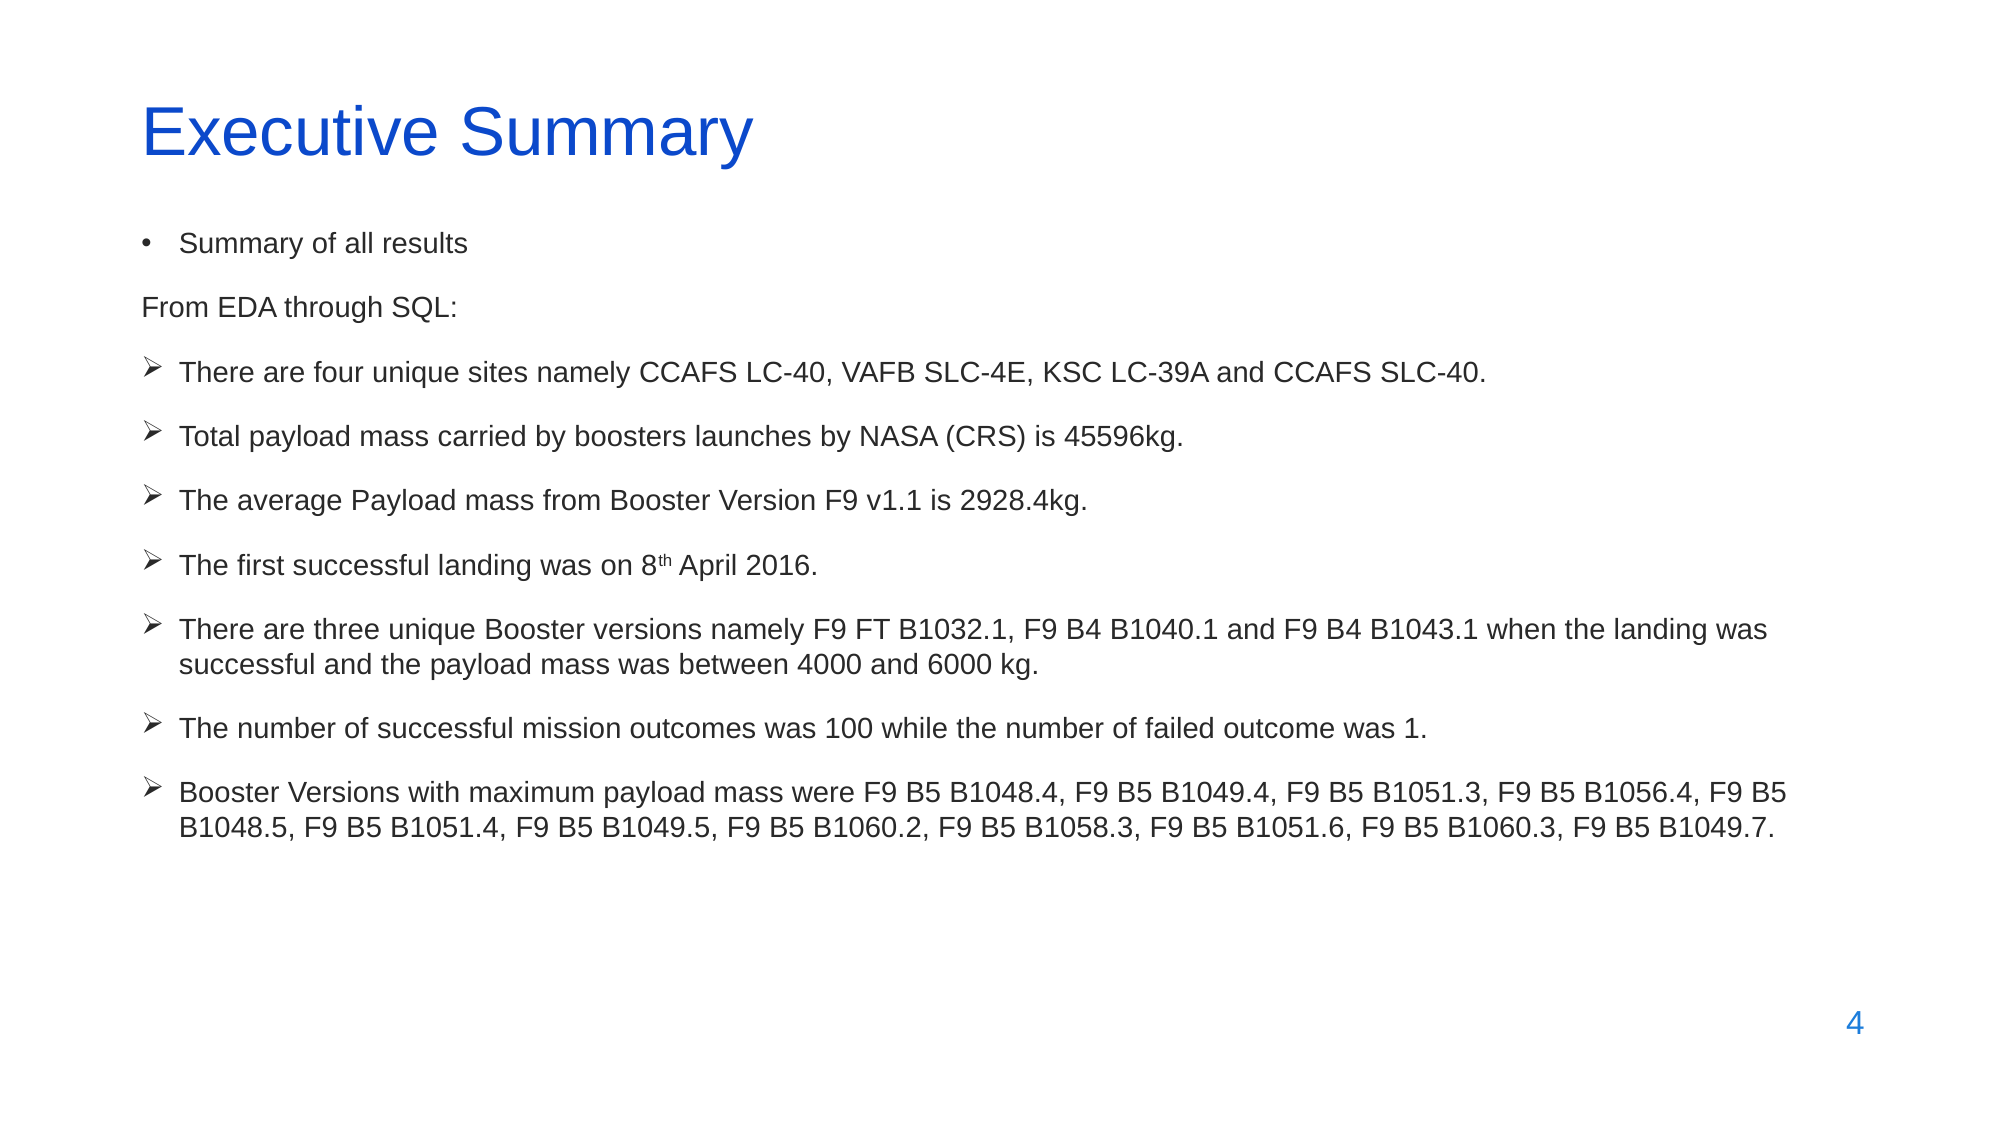

Executive Summary
Summary of all results
From EDA through SQL:
There are four unique sites namely CCAFS LC-40, VAFB SLC-4E, KSC LC-39A and CCAFS SLC-40.
Total payload mass carried by boosters launches by NASA (CRS) is 45596kg.
The average Payload mass from Booster Version F9 v1.1 is 2928.4kg.
The first successful landing was on 8th April 2016.
There are three unique Booster versions namely F9 FT B1032.1, F9 B4 B1040.1 and F9 B4 B1043.1 when the landing was successful and the payload mass was between 4000 and 6000 kg.
The number of successful mission outcomes was 100 while the number of failed outcome was 1.
Booster Versions with maximum payload mass were F9 B5 B1048.4, F9 B5 B1049.4, F9 B5 B1051.3, F9 B5 B1056.4, F9 B5 B1048.5, F9 B5 B1051.4, F9 B5 B1049.5, F9 B5 B1060.2, F9 B5 B1058.3, F9 B5 B1051.6, F9 B5 B1060.3, F9 B5 B1049.7.

4